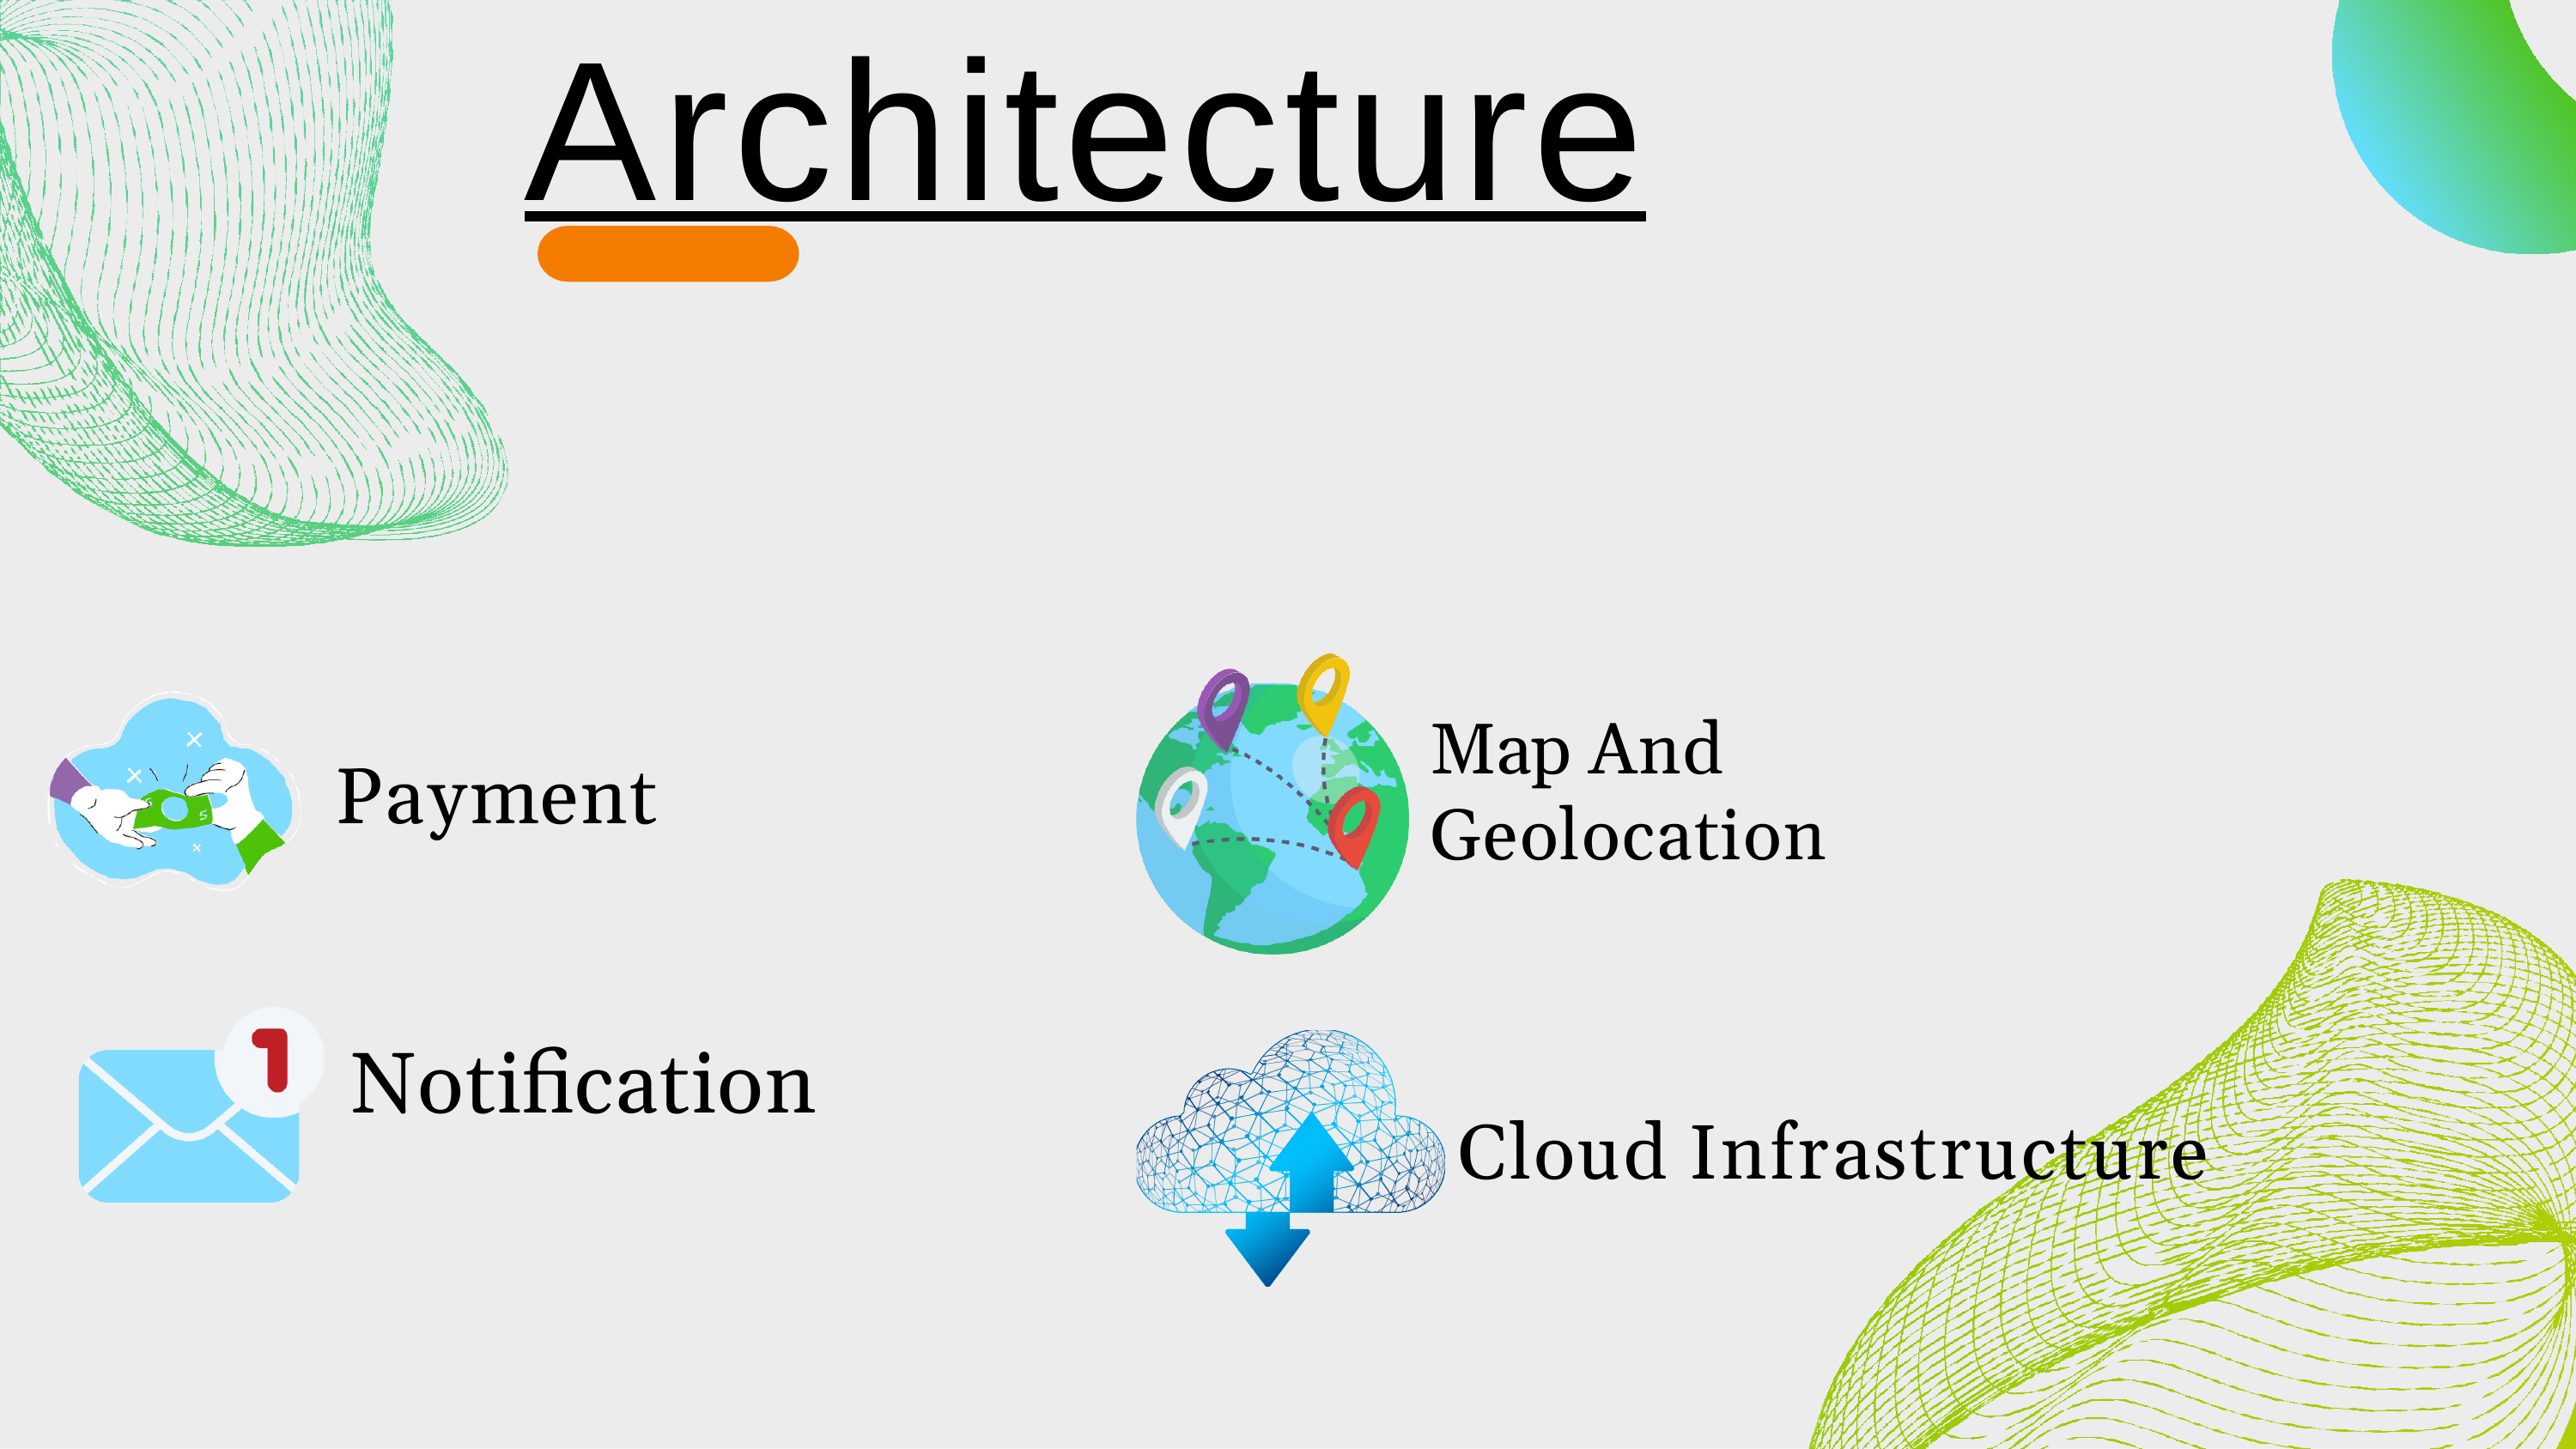

# Architecture

Map And Geolocation
Payment

Notification

Cloud Infrastructure